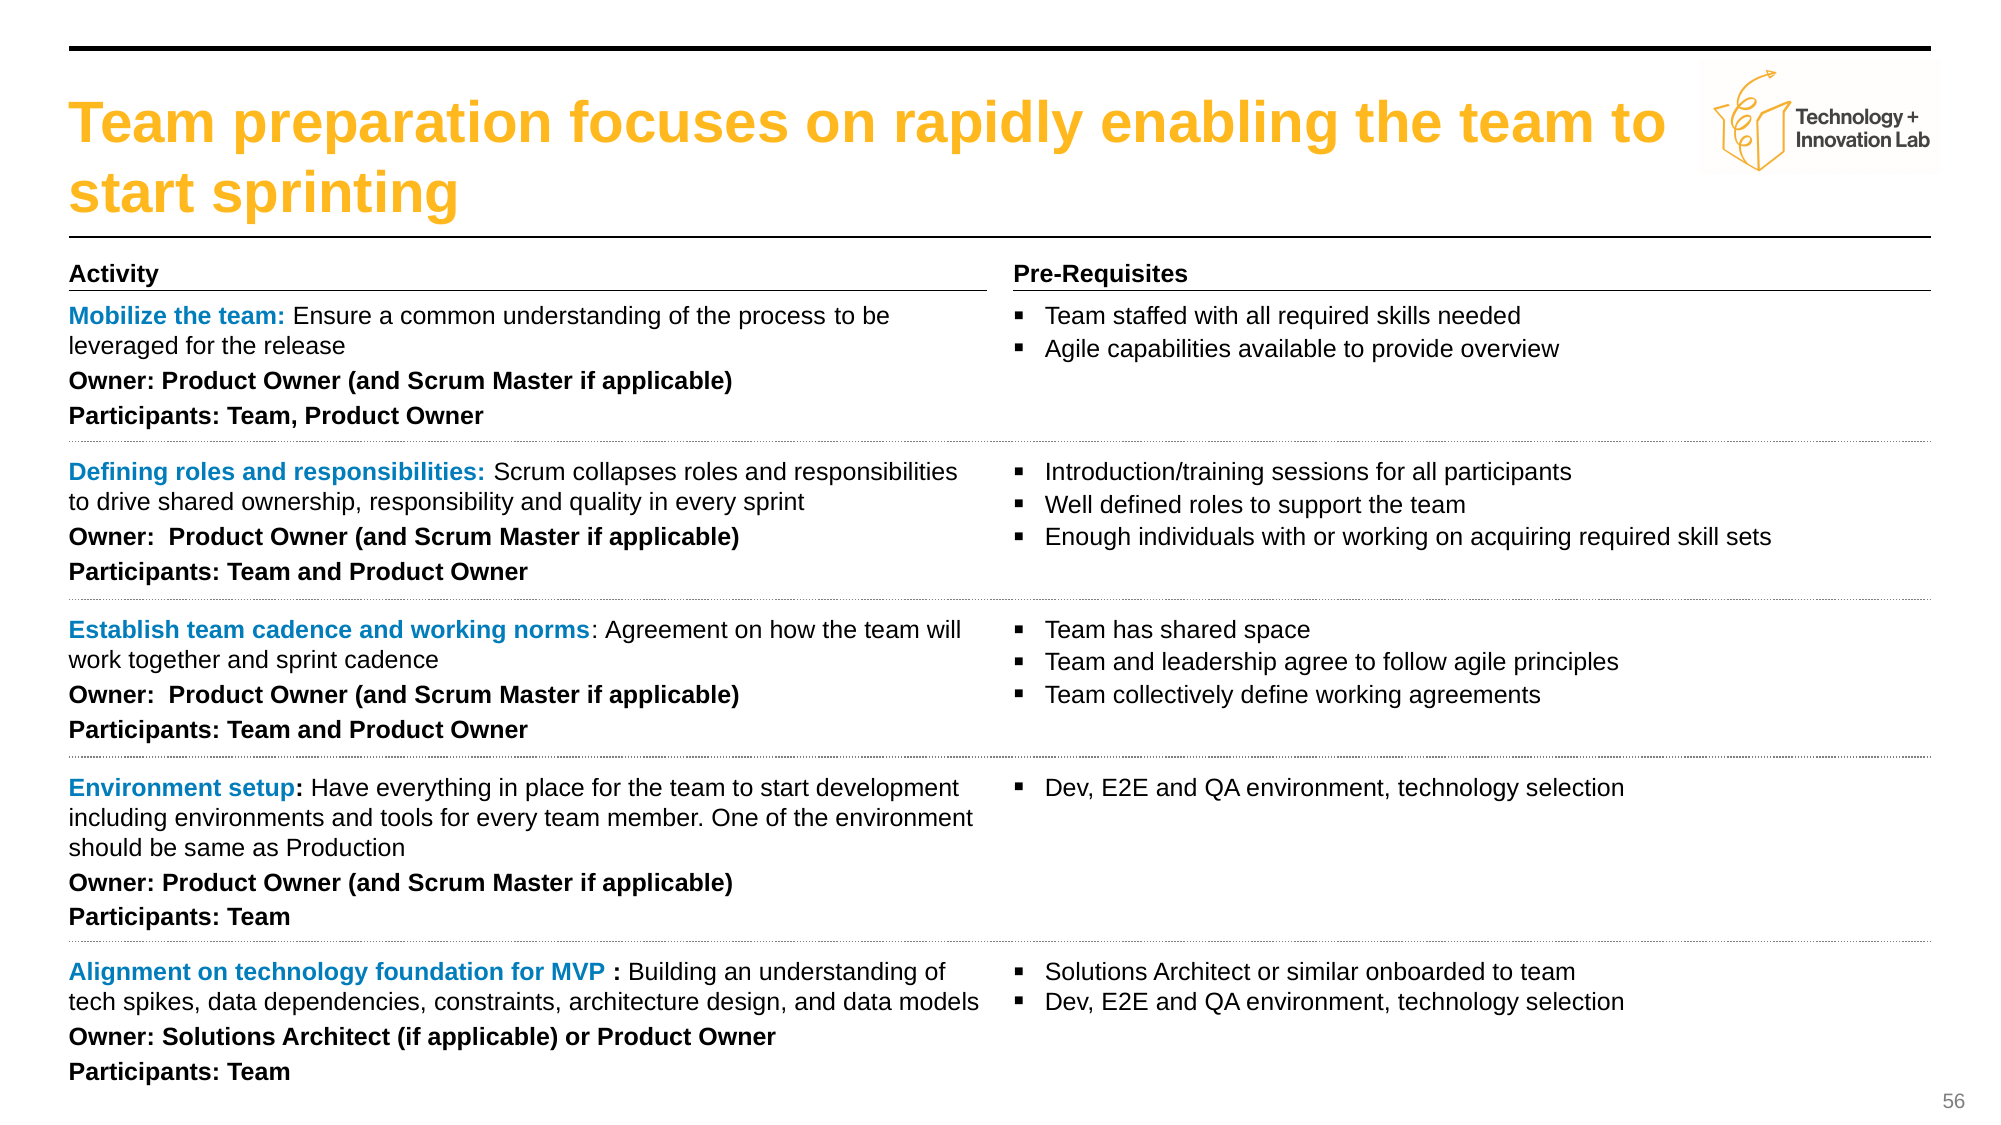

# Team preparation focuses on rapidly enabling the team to start sprinting
Activity
Pre-Requisites
Mobilize the team: Ensure a common understanding of the process to be leveraged for the release
Owner: Product Owner (and Scrum Master if applicable)
Participants: Team, Product Owner
Team staffed with all required skills needed
Agile capabilities available to provide overview
Defining roles and responsibilities: Scrum collapses roles and responsibilities to drive shared ownership, responsibility and quality in every sprint
Owner:  Product Owner (and Scrum Master if applicable)
Participants: Team and Product Owner
Introduction/training sessions for all participants
Well defined roles to support the team
Enough individuals with or working on acquiring required skill sets
Establish team cadence and working norms: Agreement on how the team will work together and sprint cadence
Owner:  Product Owner (and Scrum Master if applicable)
Participants: Team and Product Owner
Team has shared space
Team and leadership agree to follow agile principles
Team collectively define working agreements
Environment setup: Have everything in place for the team to start development including environments and tools for every team member. One of the environment should be same as Production
Owner: Product Owner (and Scrum Master if applicable)
Participants: Team
Dev, E2E and QA environment, technology selection
Alignment on technology foundation for MVP : Building an understanding of tech spikes, data dependencies, constraints, architecture design, and data models
Owner: Solutions Architect (if applicable) or Product Owner
Participants: Team
Solutions Architect or similar onboarded to team
Dev, E2E and QA environment, technology selection